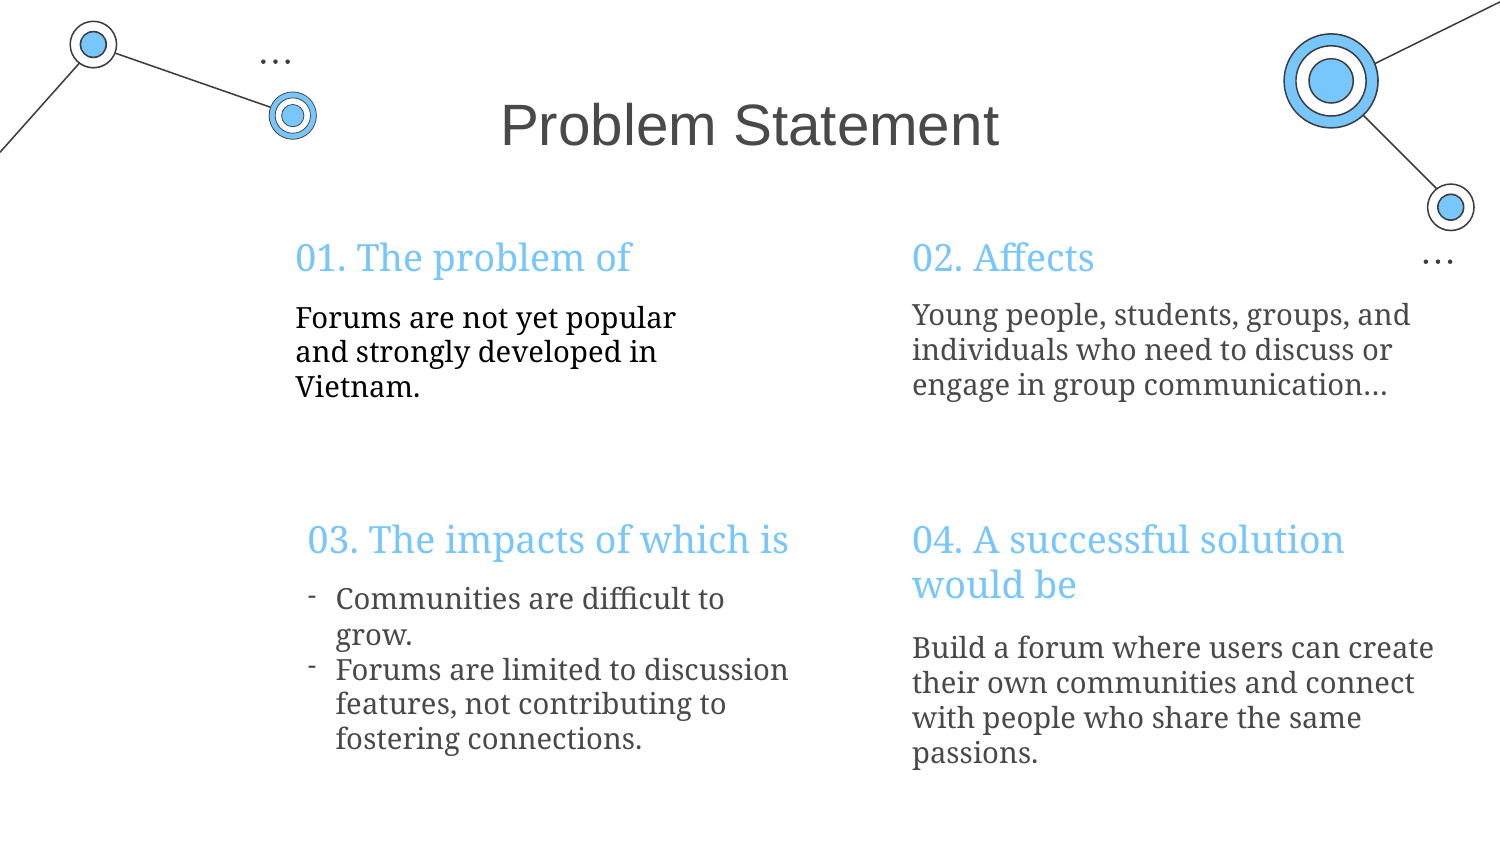

# Problem Statement
01. The problem of
02. Affects
Young people, students, groups, and individuals who need to discuss or engage in group communication…
Forums are not yet popular and strongly developed in Vietnam.
03. The impacts of which is
04. A successful solution would be
Communities are difficult to grow.
Forums are limited to discussion features, not contributing to fostering connections.

Build a forum where users can create their own communities and connect with people who share the same passions.